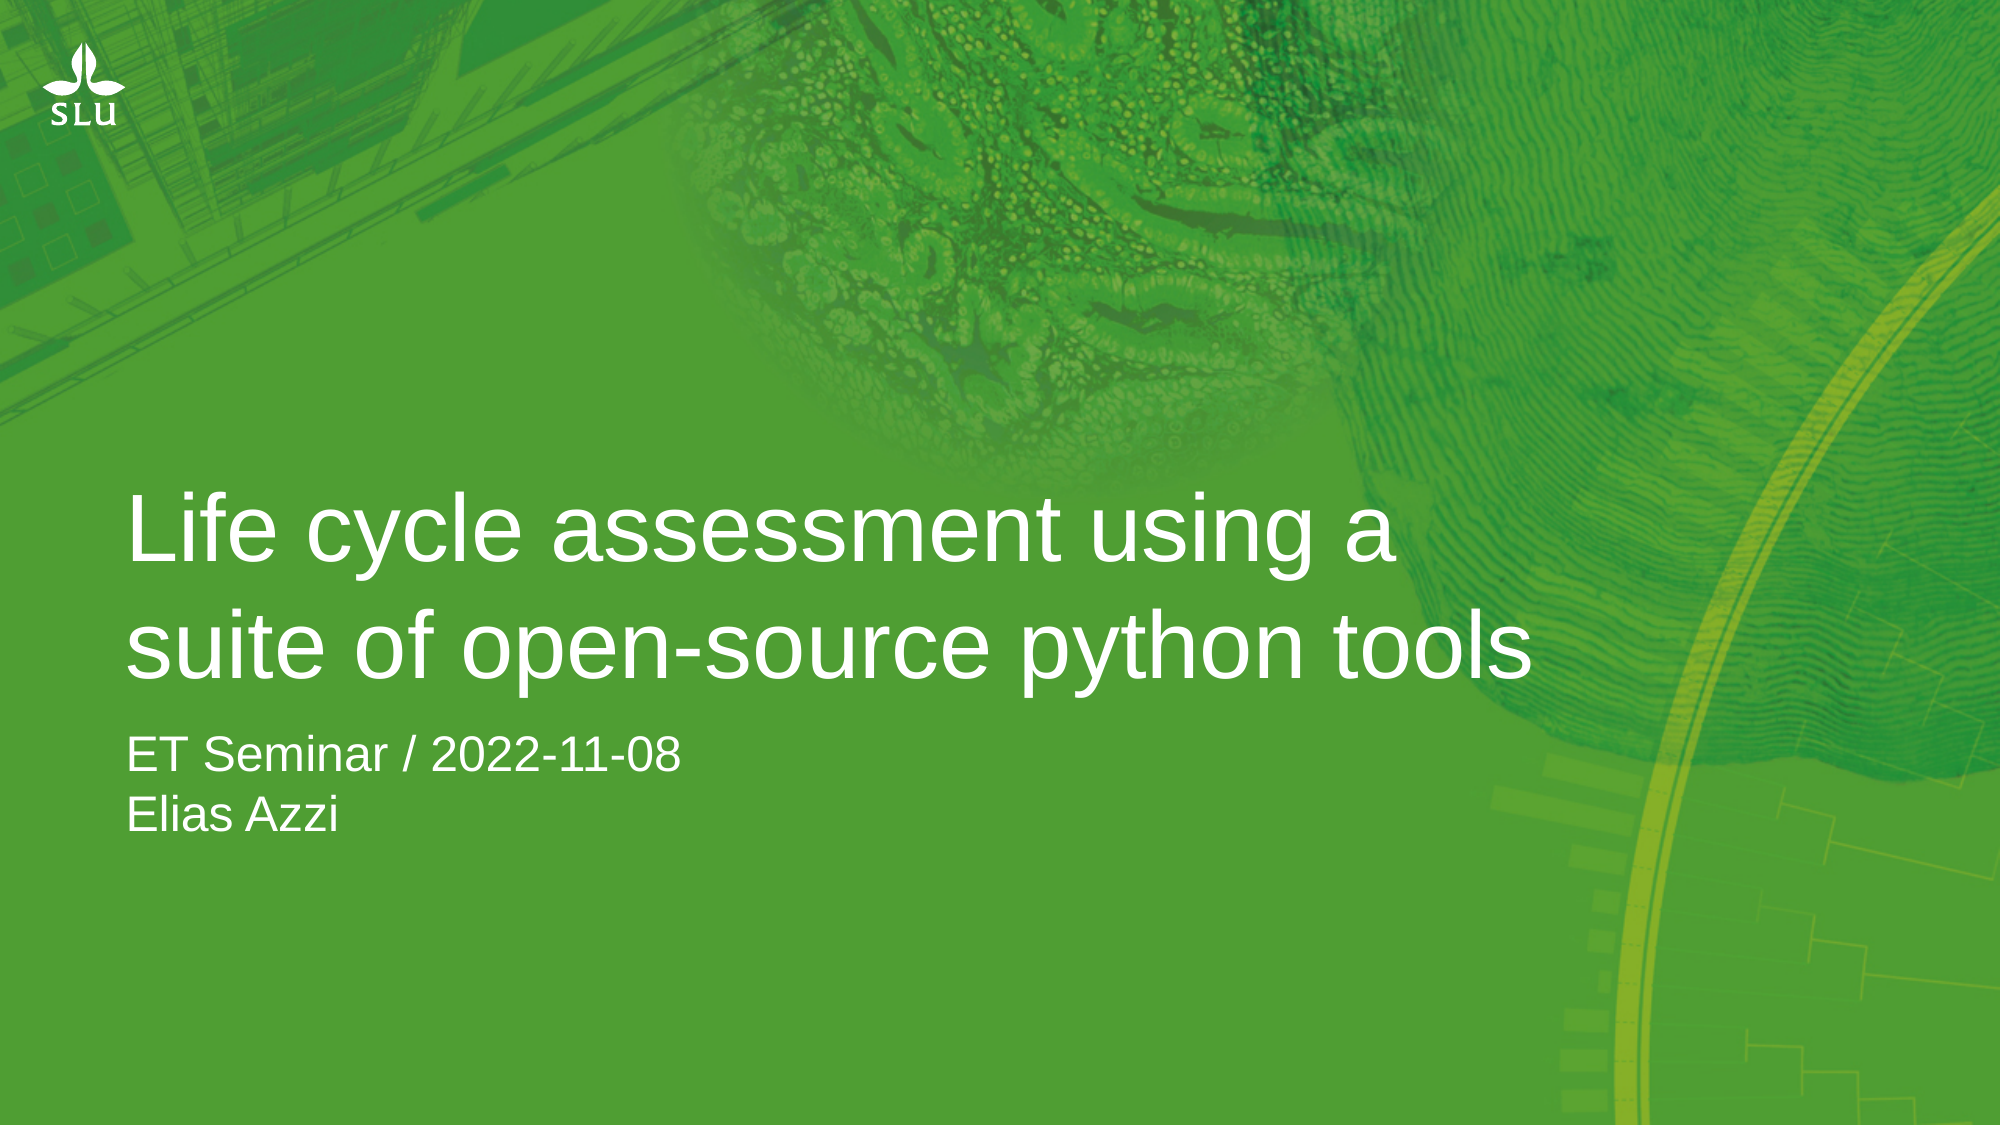

# Life cycle assessment using a suite of open-source python tools
ET Seminar / 2022-11-08
Elias Azzi